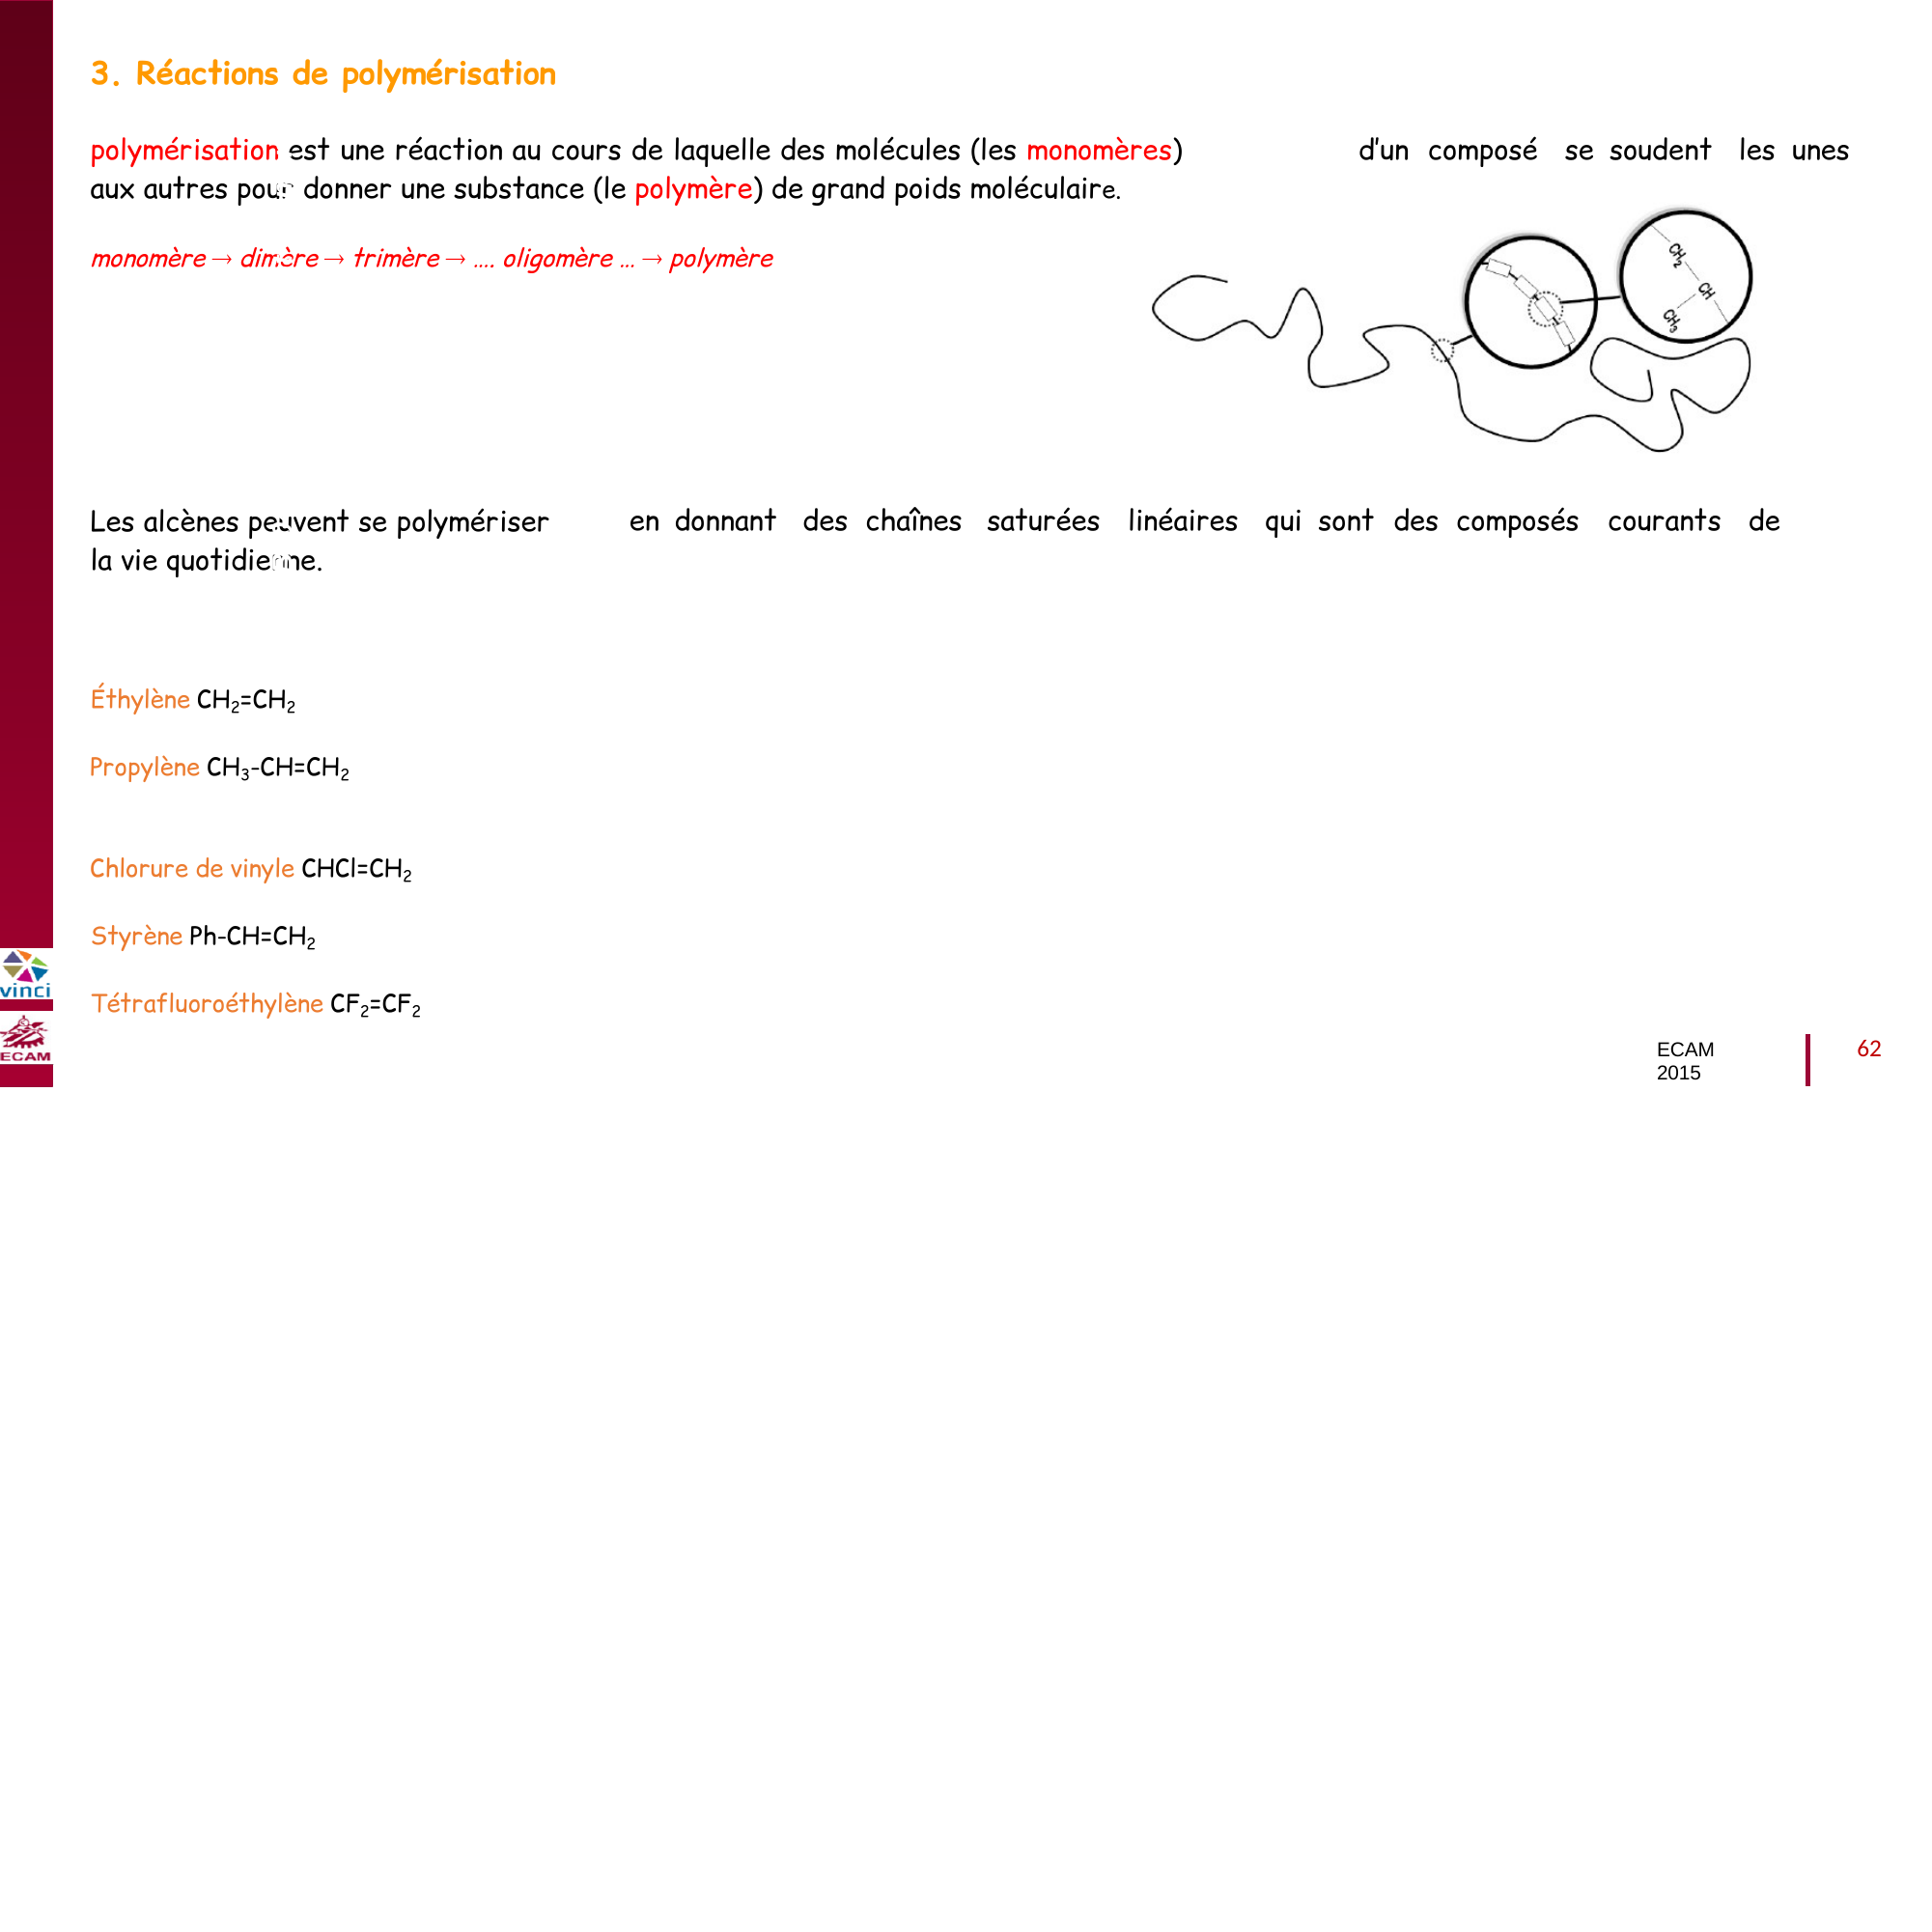

3. Réactions de polymérisation
polymérisation est une réaction au cours de laquelle des molécules (les monomères)
aux autres pour donner une substance (le polymère) de grand poids moléculaire.
d’un
composé
se
soudent
les
unes

monomère → dimère → trimère → …. oligomère … → polymère
B2040-Chimie du vivant et environnement
Les alcènes peuvent se polymériser
la vie quotidienne.
en
donnant
des
chaînes
saturées
linéaires
qui
sont
des
composés
courants
de
Éthylène CH2=CH2
Propylène CH3-CH=CH2
Chlorure de vinyle CHCl=CH2
Styrène Ph-CH=CH2

Tétrafluoroéthylène CF2=CF2

62
ECAM 2015